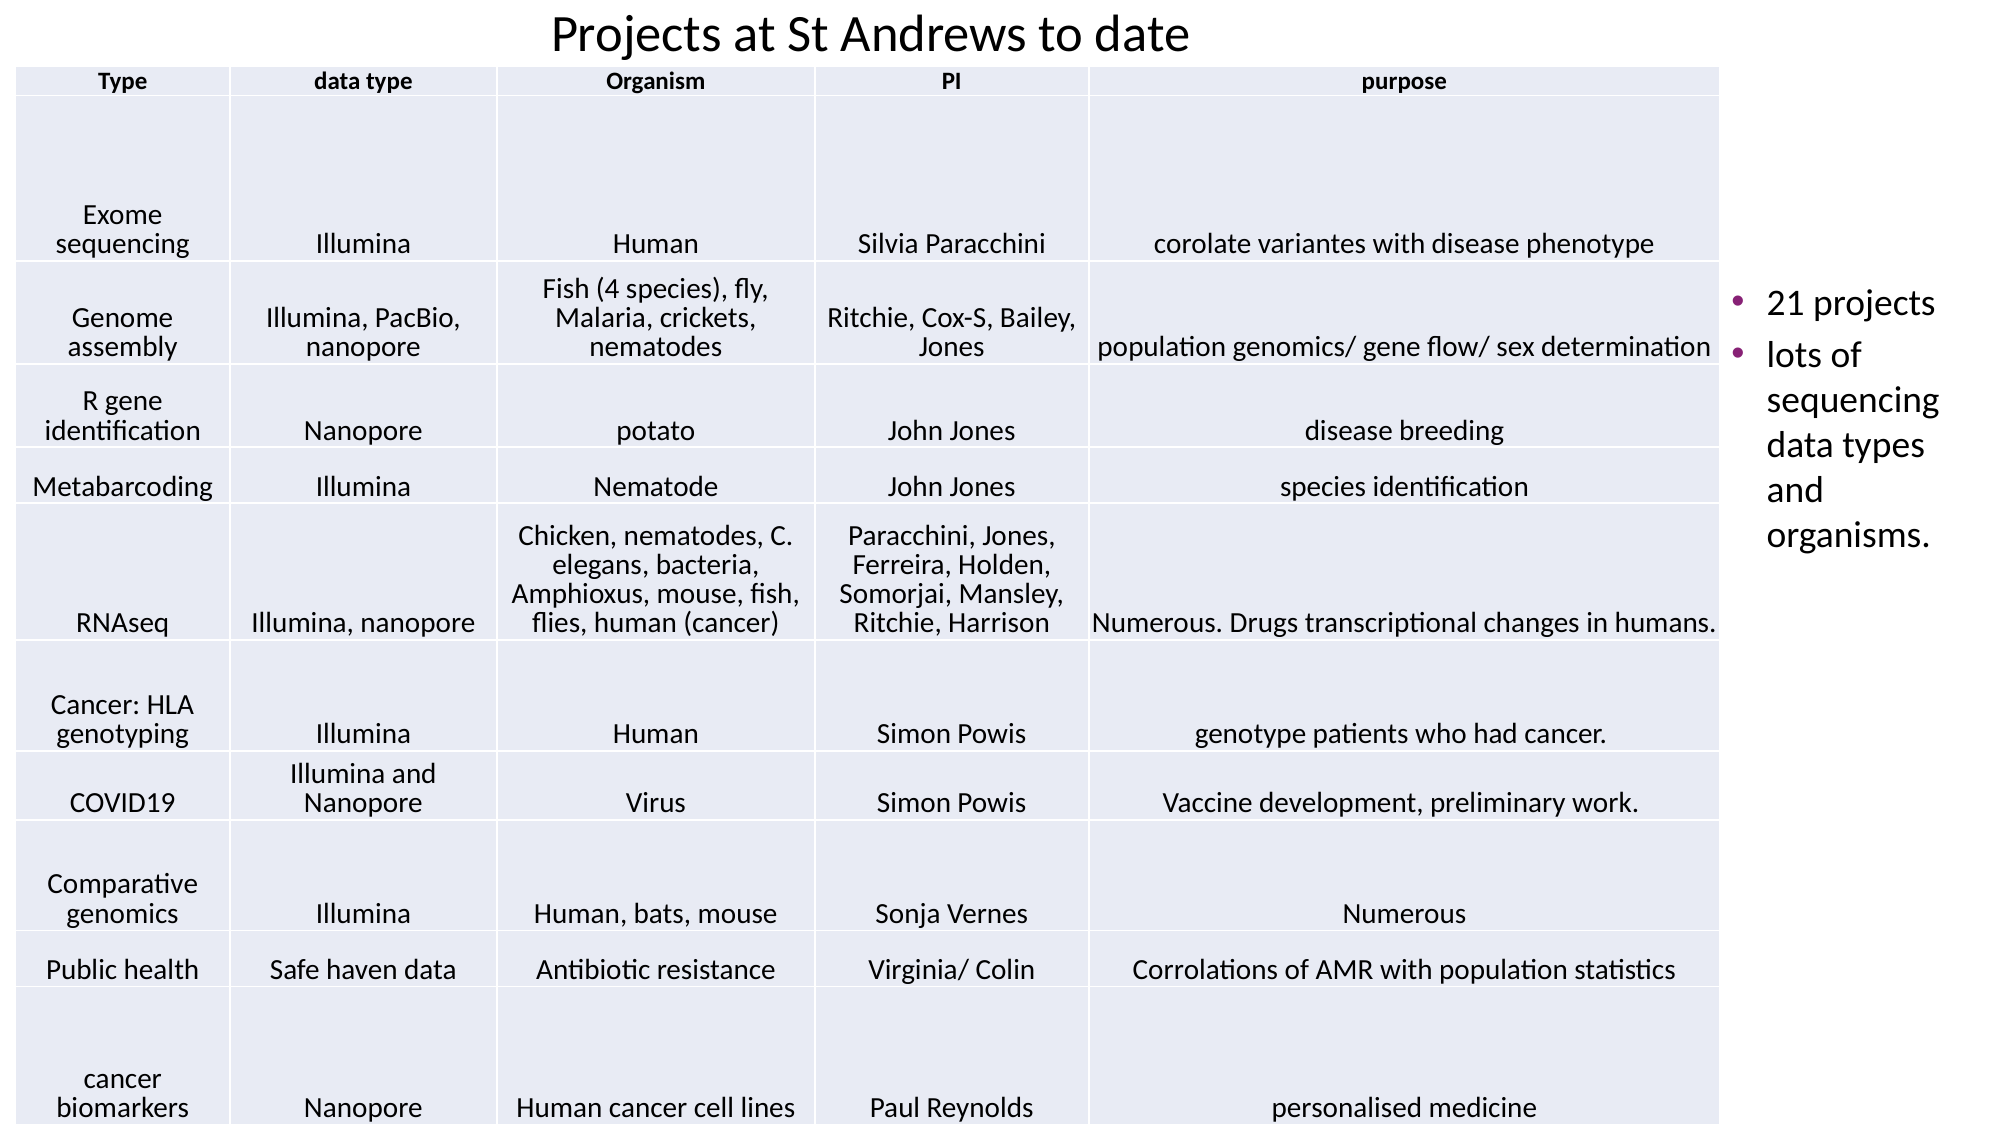

Projects at St Andrews to date
| Type | data type | Organism | PI | purpose |
| --- | --- | --- | --- | --- |
| Exome sequencing | Illumina | Human | Silvia Paracchini | corolate variantes with disease phenotype |
| Genome assembly | Illumina, PacBio, nanopore | Fish (4 species), fly, Malaria, crickets, nematodes | Ritchie, Cox-S, Bailey, Jones | population genomics/ gene flow/ sex determination |
| R gene identification | Nanopore | potato | John Jones | disease breeding |
| Metabarcoding | Illumina | Nematode | John Jones | species identification |
| RNAseq | Illumina, nanopore | Chicken, nematodes, C. elegans, bacteria, Amphioxus, mouse, fish, flies, human (cancer) | Paracchini, Jones, Ferreira, Holden, Somorjai, Mansley, Ritchie, Harrison | Numerous. Drugs transcriptional changes in humans. |
| Cancer: HLA genotyping | Illumina | Human | Simon Powis | genotype patients who had cancer. |
| COVID19 | Illumina and Nanopore | Virus | Simon Powis | Vaccine development, preliminary work. |
| Comparative genomics | Illumina | Human, bats, mouse | Sonja Vernes | Numerous |
| Public health | Safe haven data | Antibiotic resistance | Virginia/ Colin | Corrolations of AMR with population statistics |
| cancer biomarkers | Nanopore | Human cancer cell lines | Paul Reynolds | personalised medicine |

21 projects
lots of sequencing data types and organisms.